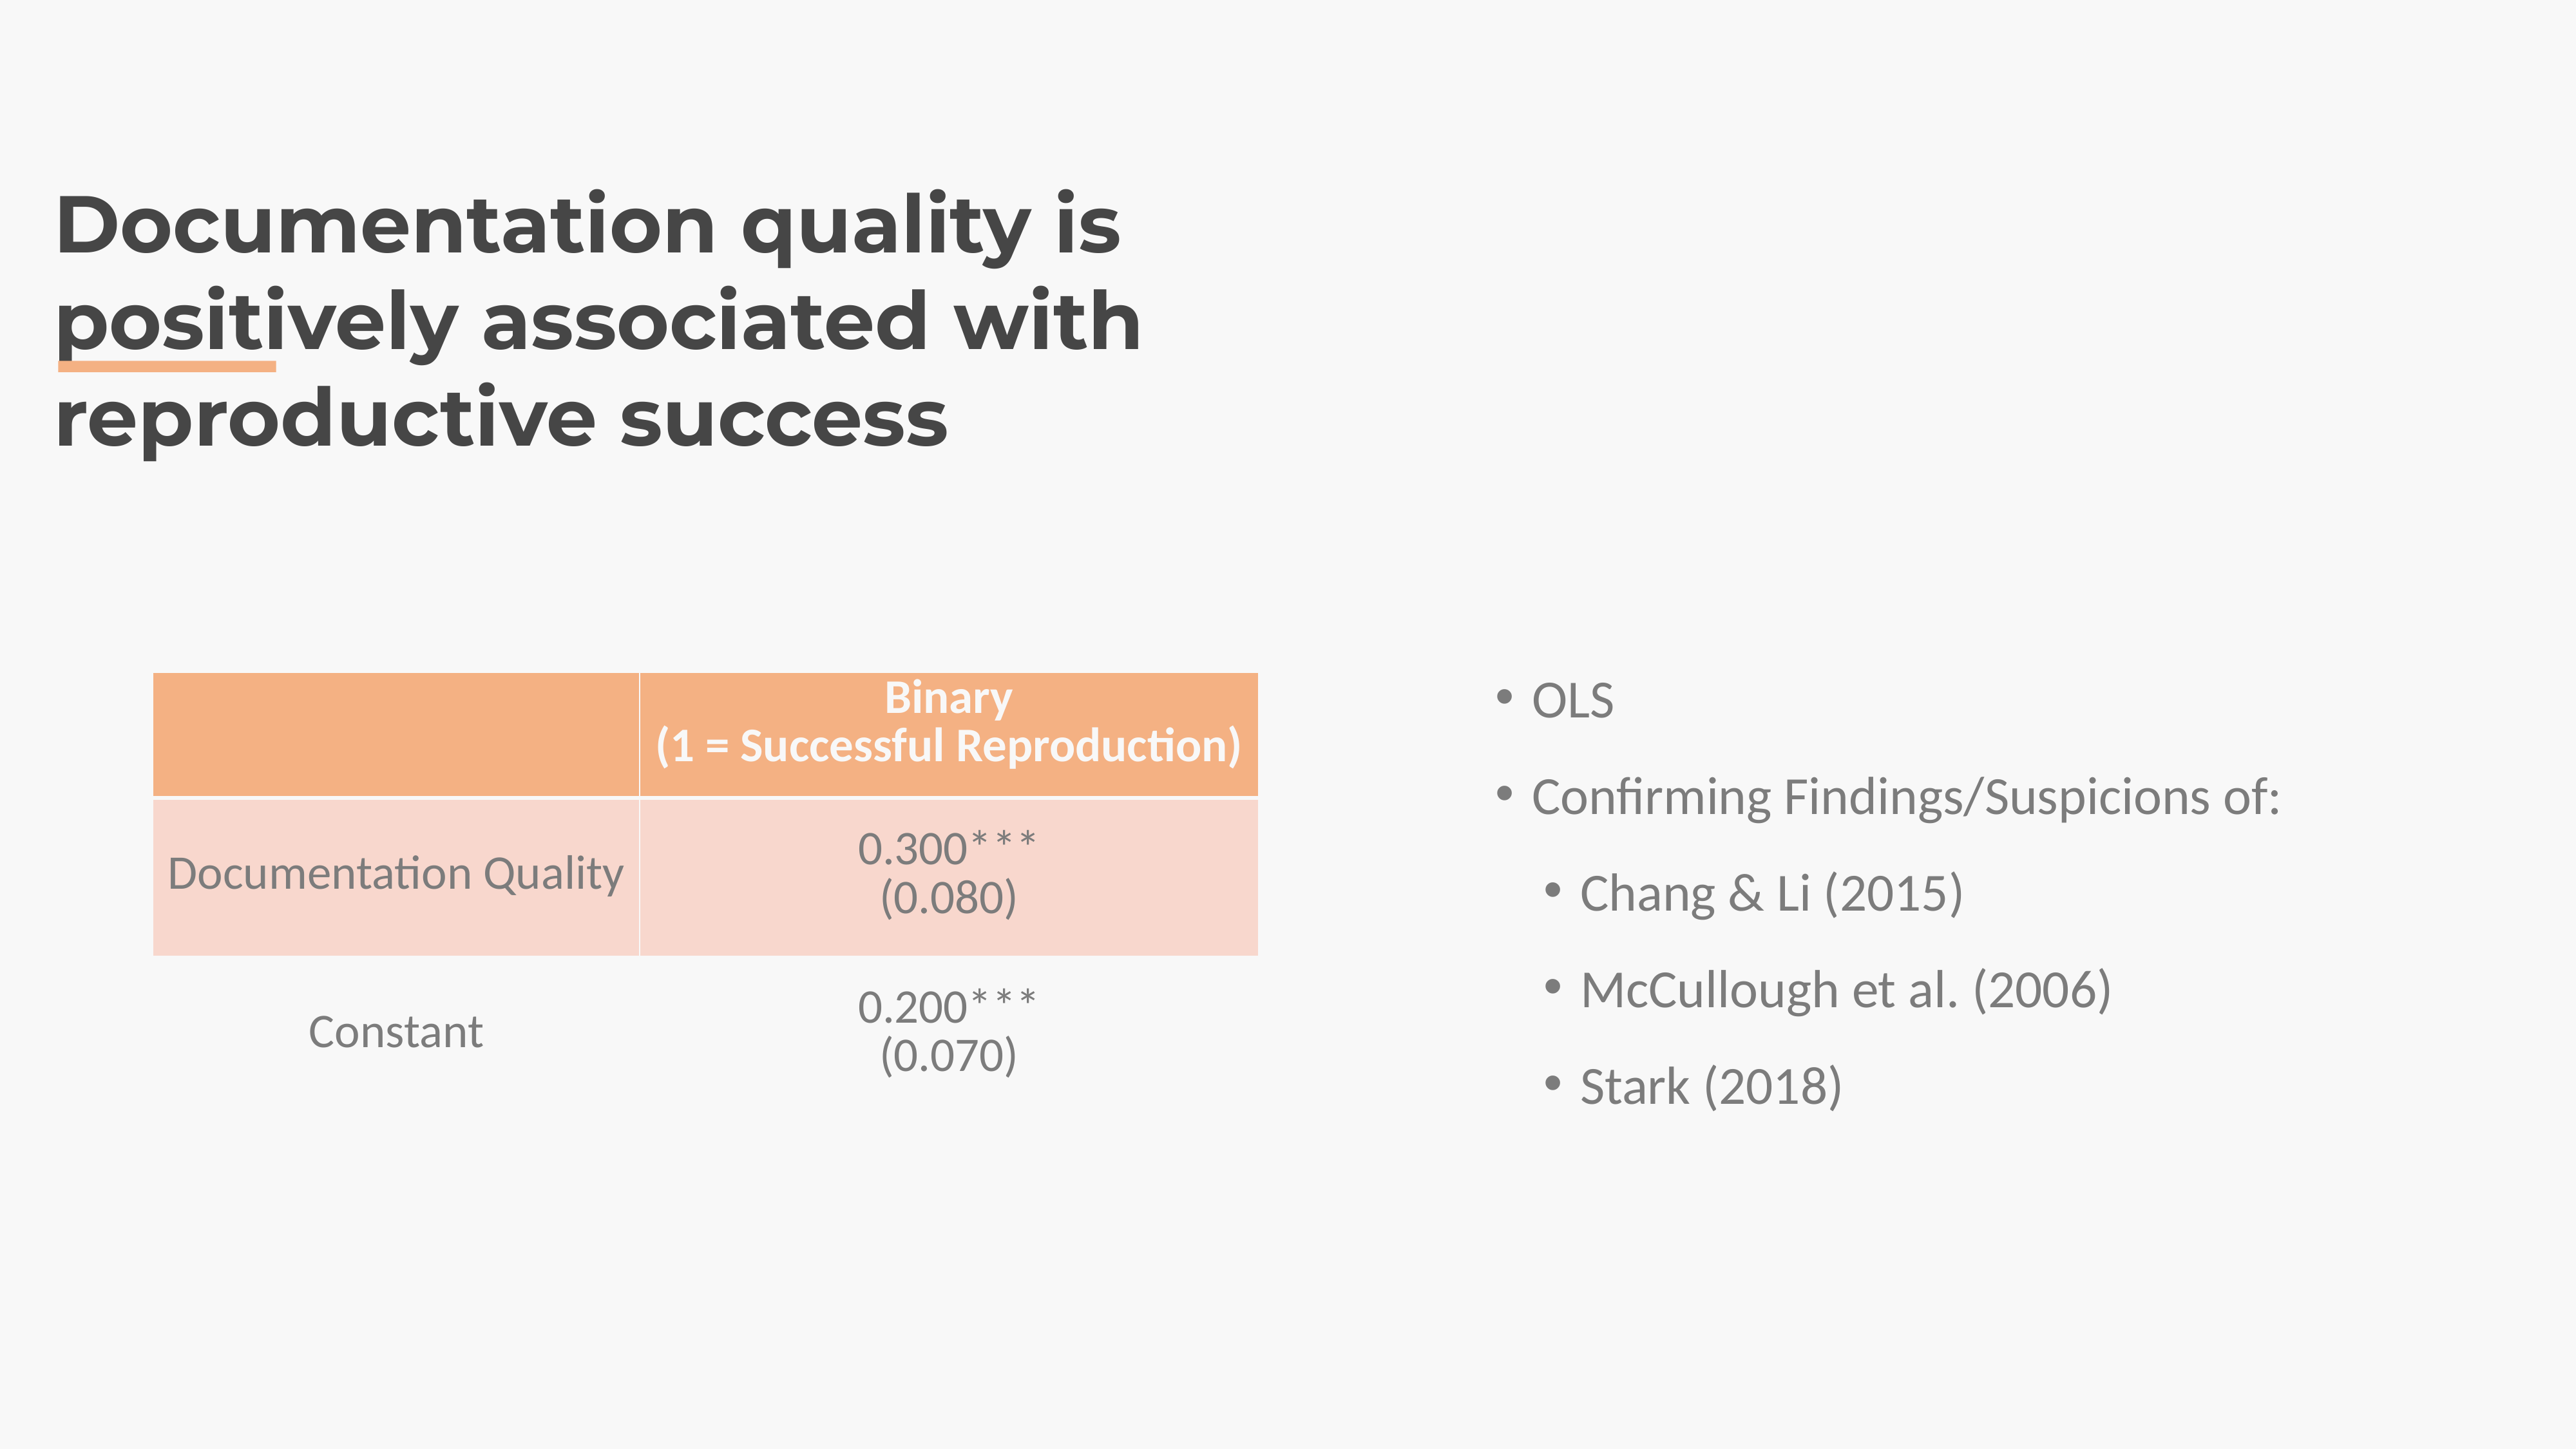

Documentation quality is positively associated with reproductive success

OLS
Confirming Findings/Suspicions of:
Chang & Li (2015)
McCullough et al. (2006)
Stark (2018)
|  | Binary (1 = Successful Reproduction) |
| --- | --- |
| Documentation Quality | 0.300\*\*\* (0.080) |
| Constant | 0.200\*\*\* (0.070) |